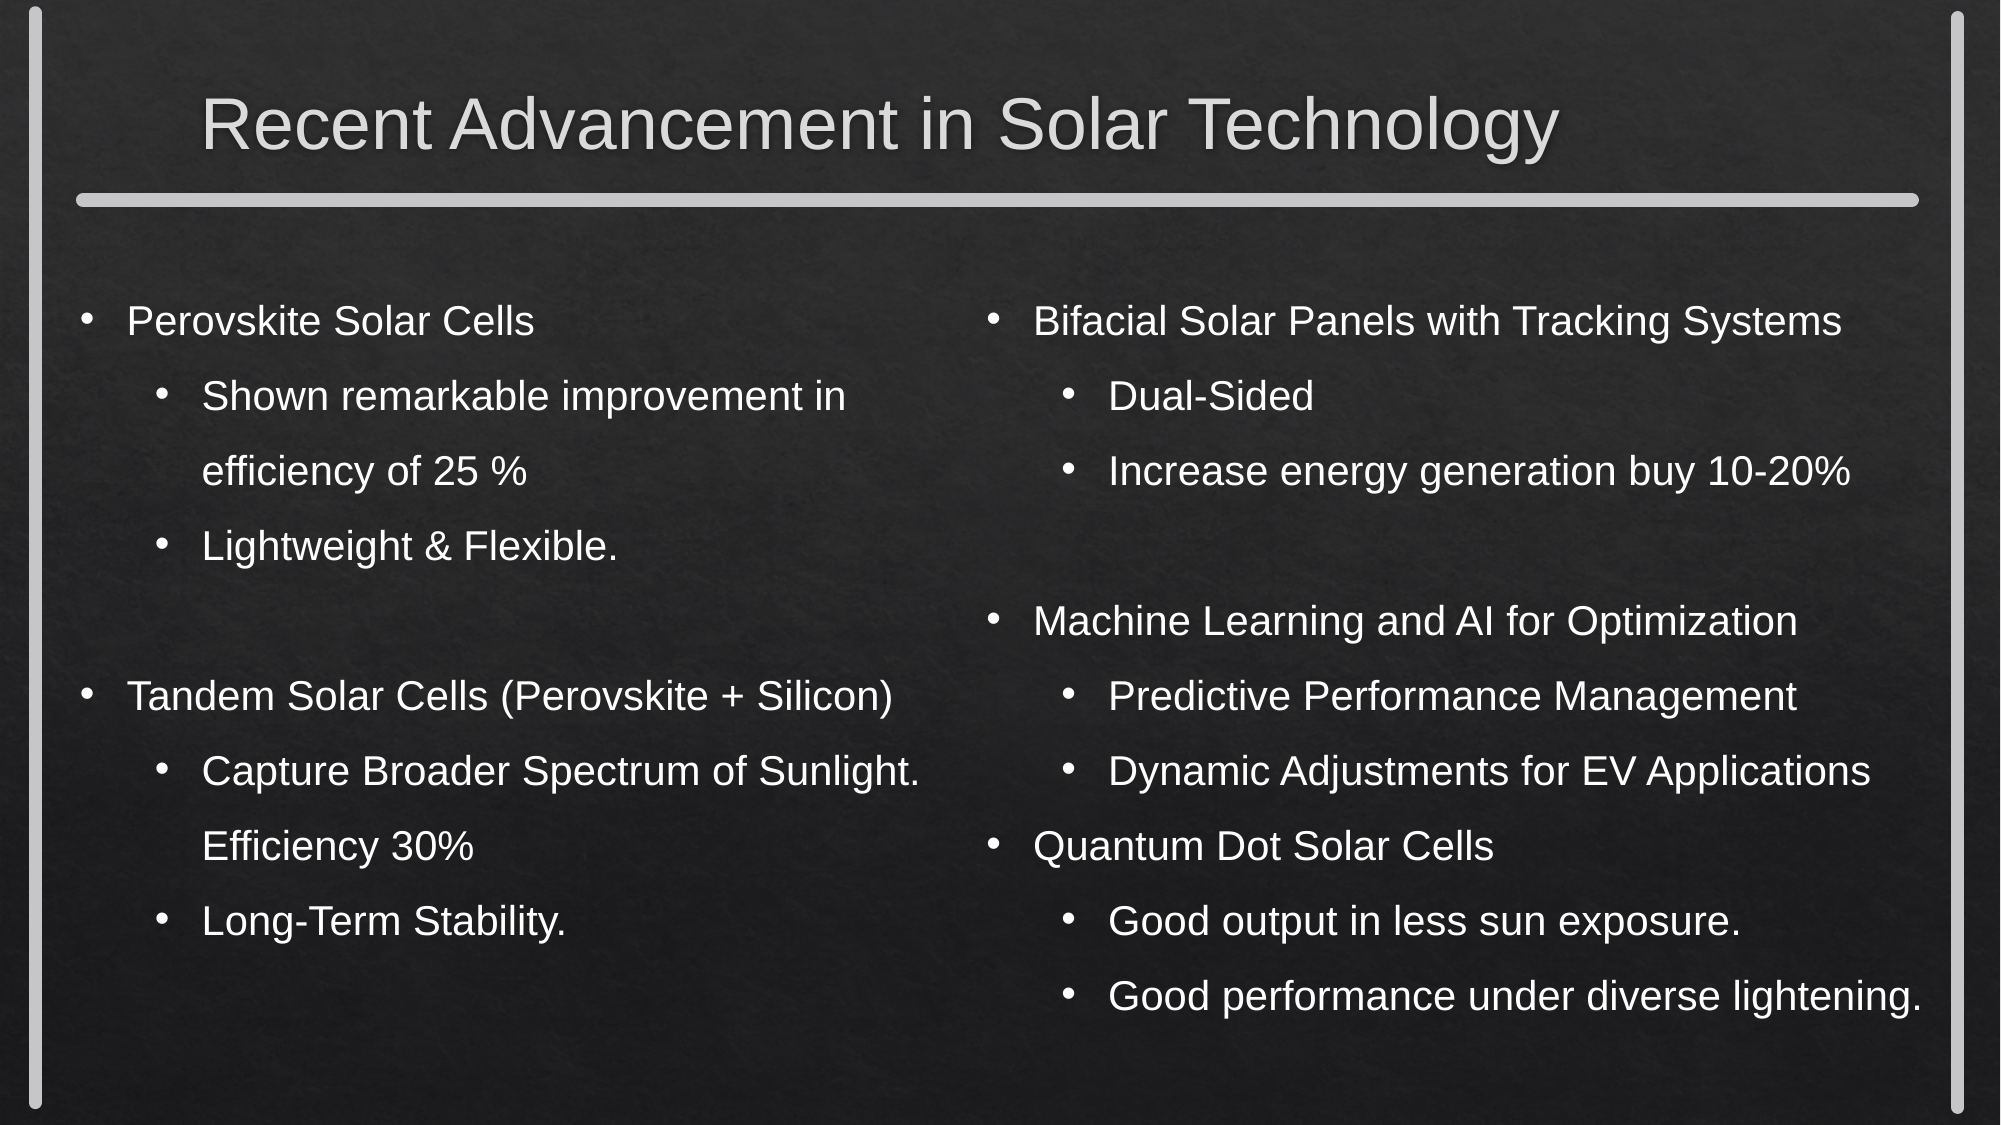

# Recent Advancement in Solar Technology
Perovskite Solar Cells
Shown remarkable improvement in efficiency of 25 %
Lightweight & Flexible.

Tandem Solar Cells (Perovskite + Silicon)
Capture Broader Spectrum of Sunlight. Efficiency 30%
Long-Term Stability.

Bifacial Solar Panels with Tracking Systems
Dual-Sided
Increase energy generation buy 10-20%

Machine Learning and AI for Optimization
Predictive Performance Management
Dynamic Adjustments for EV Applications
Quantum Dot Solar Cells
Good output in less sun exposure.
Good performance under diverse lightening.